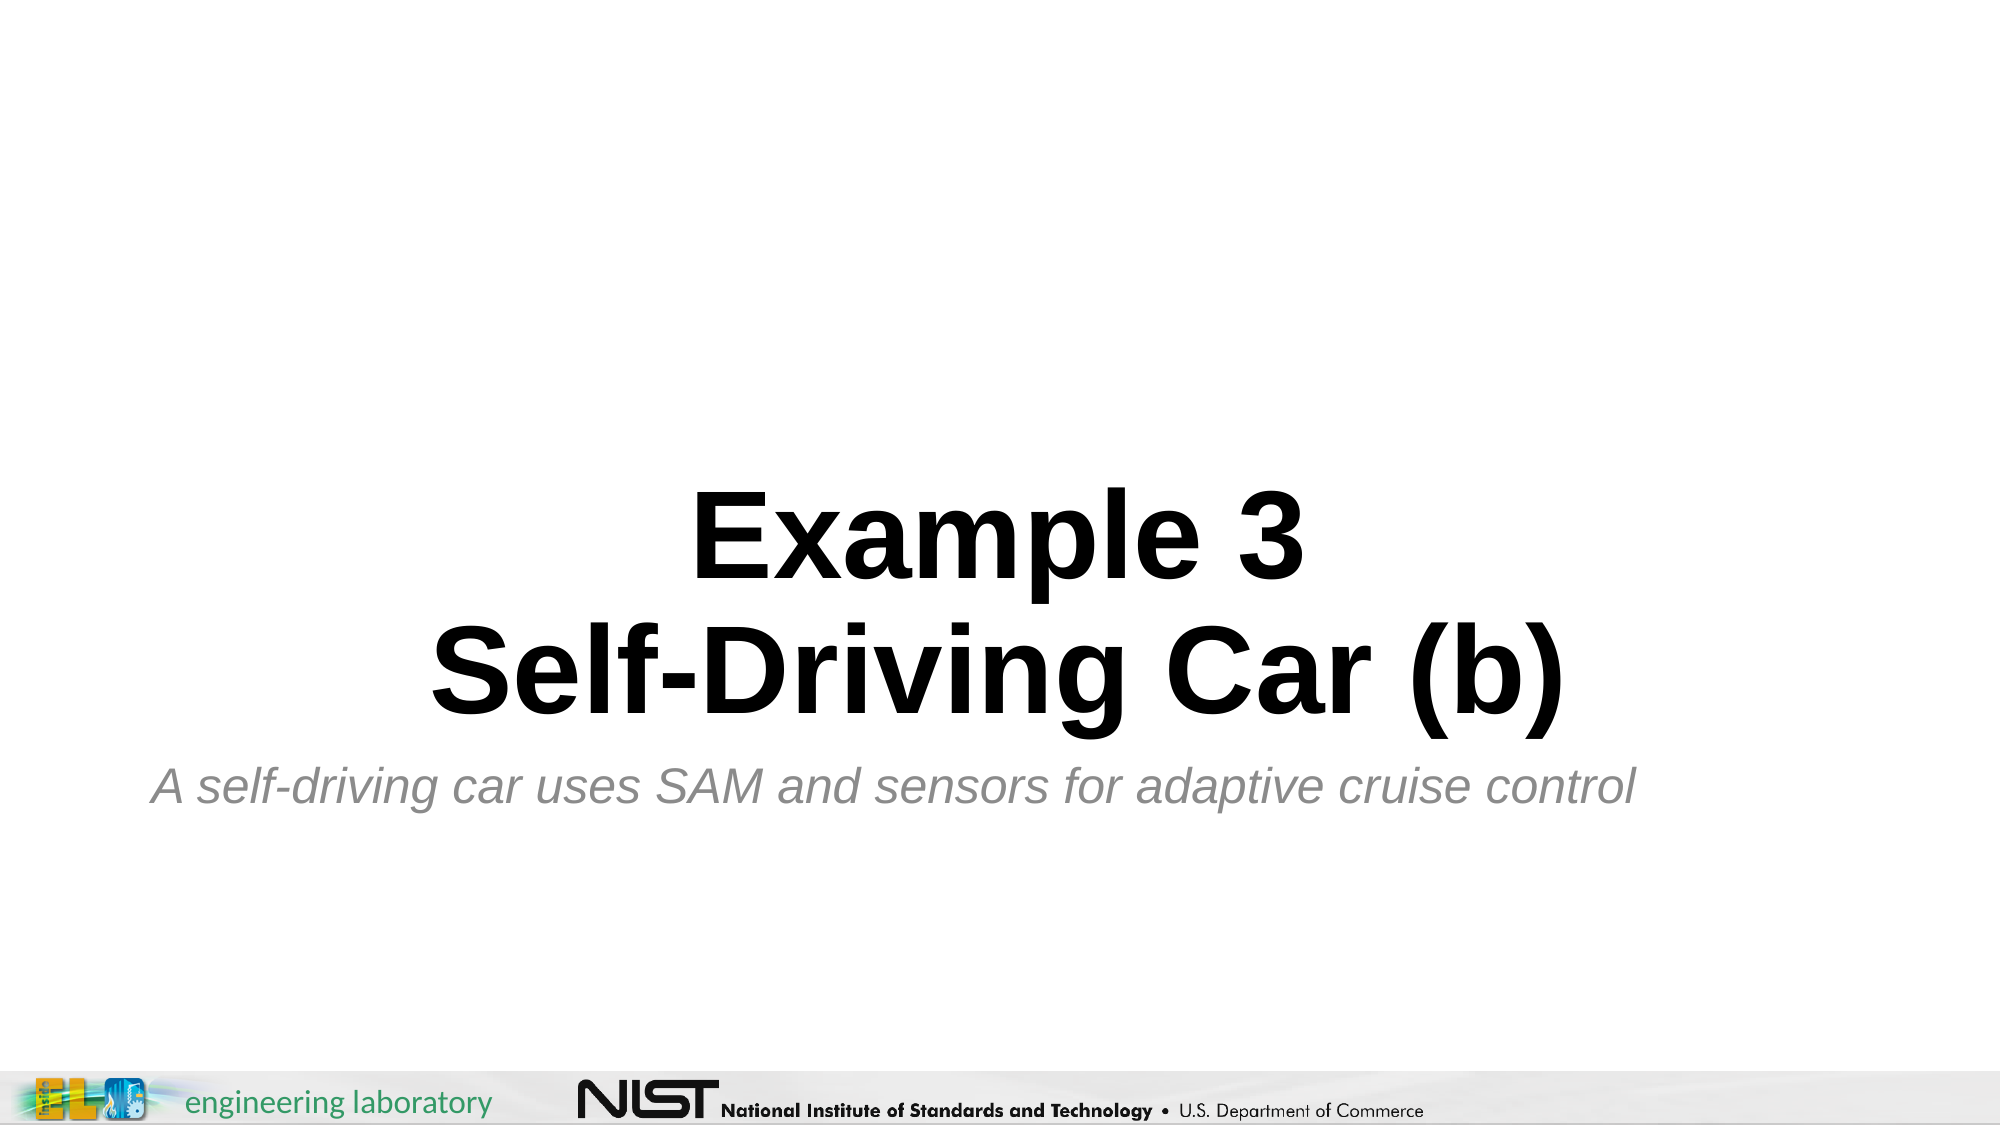

# Example 3 Self-Driving Car (b)
A self-driving car uses SAM and sensors for adaptive cruise control